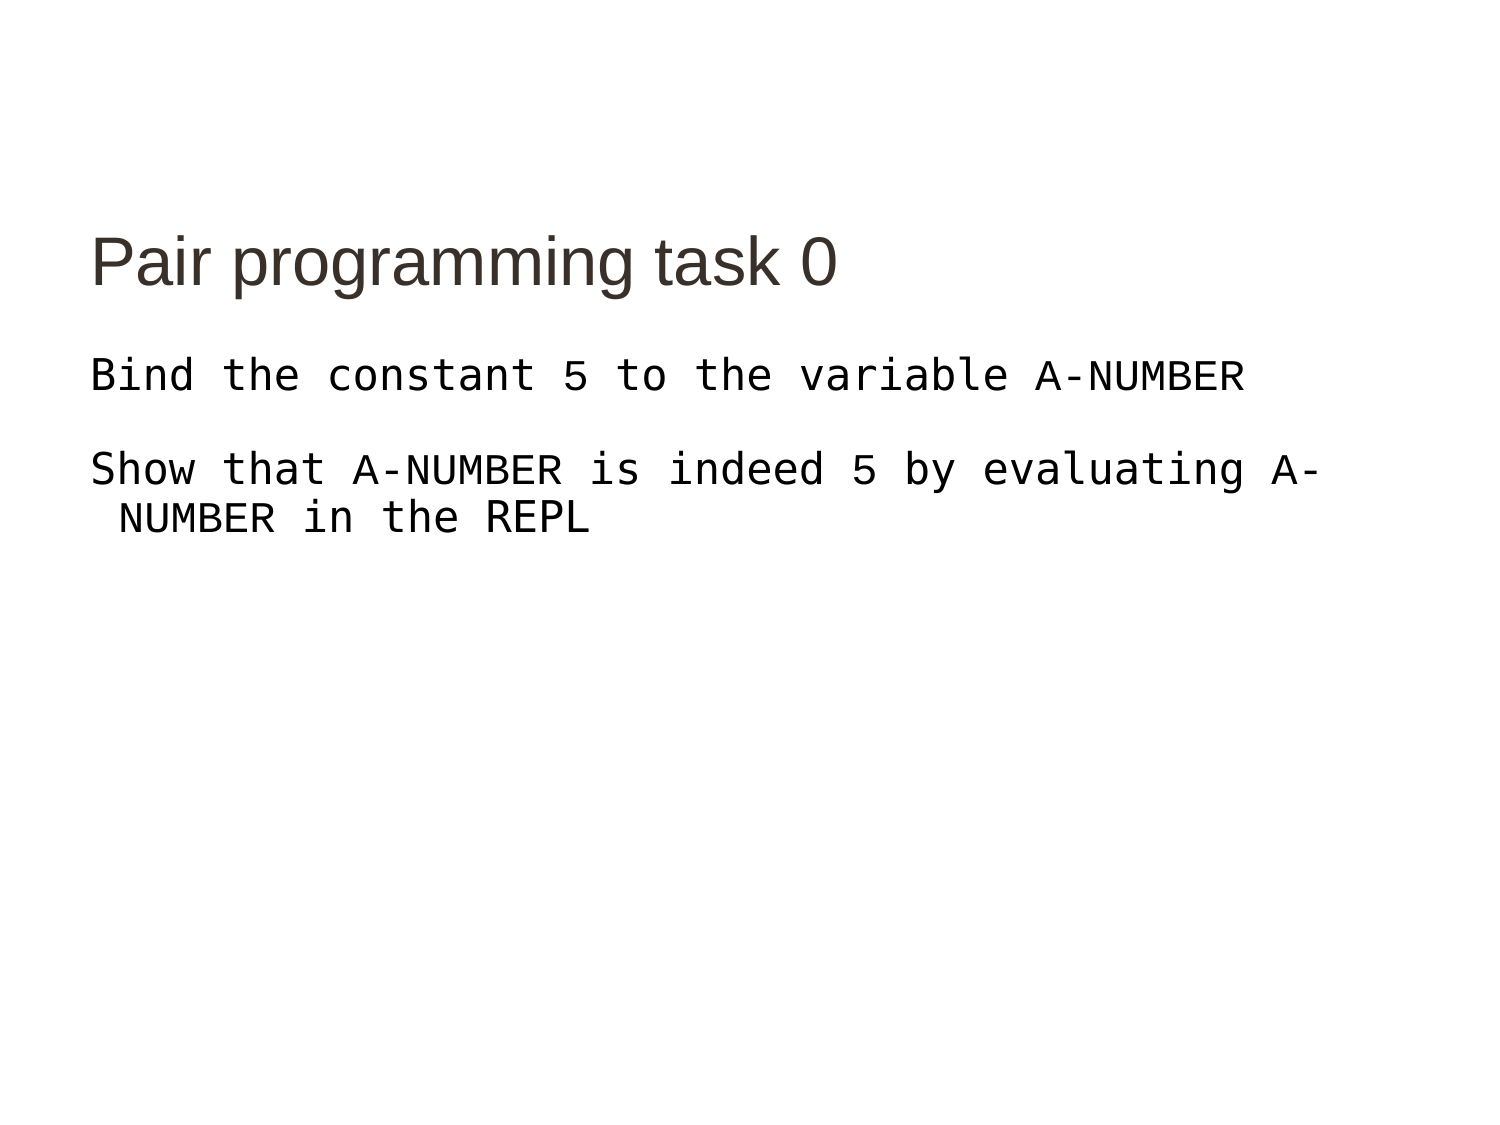

# Pair programming task 0
Bind the constant 5 to the variable A-NUMBER

Show that A-NUMBER is indeed 5 by evaluating A-NUMBER in the REPL